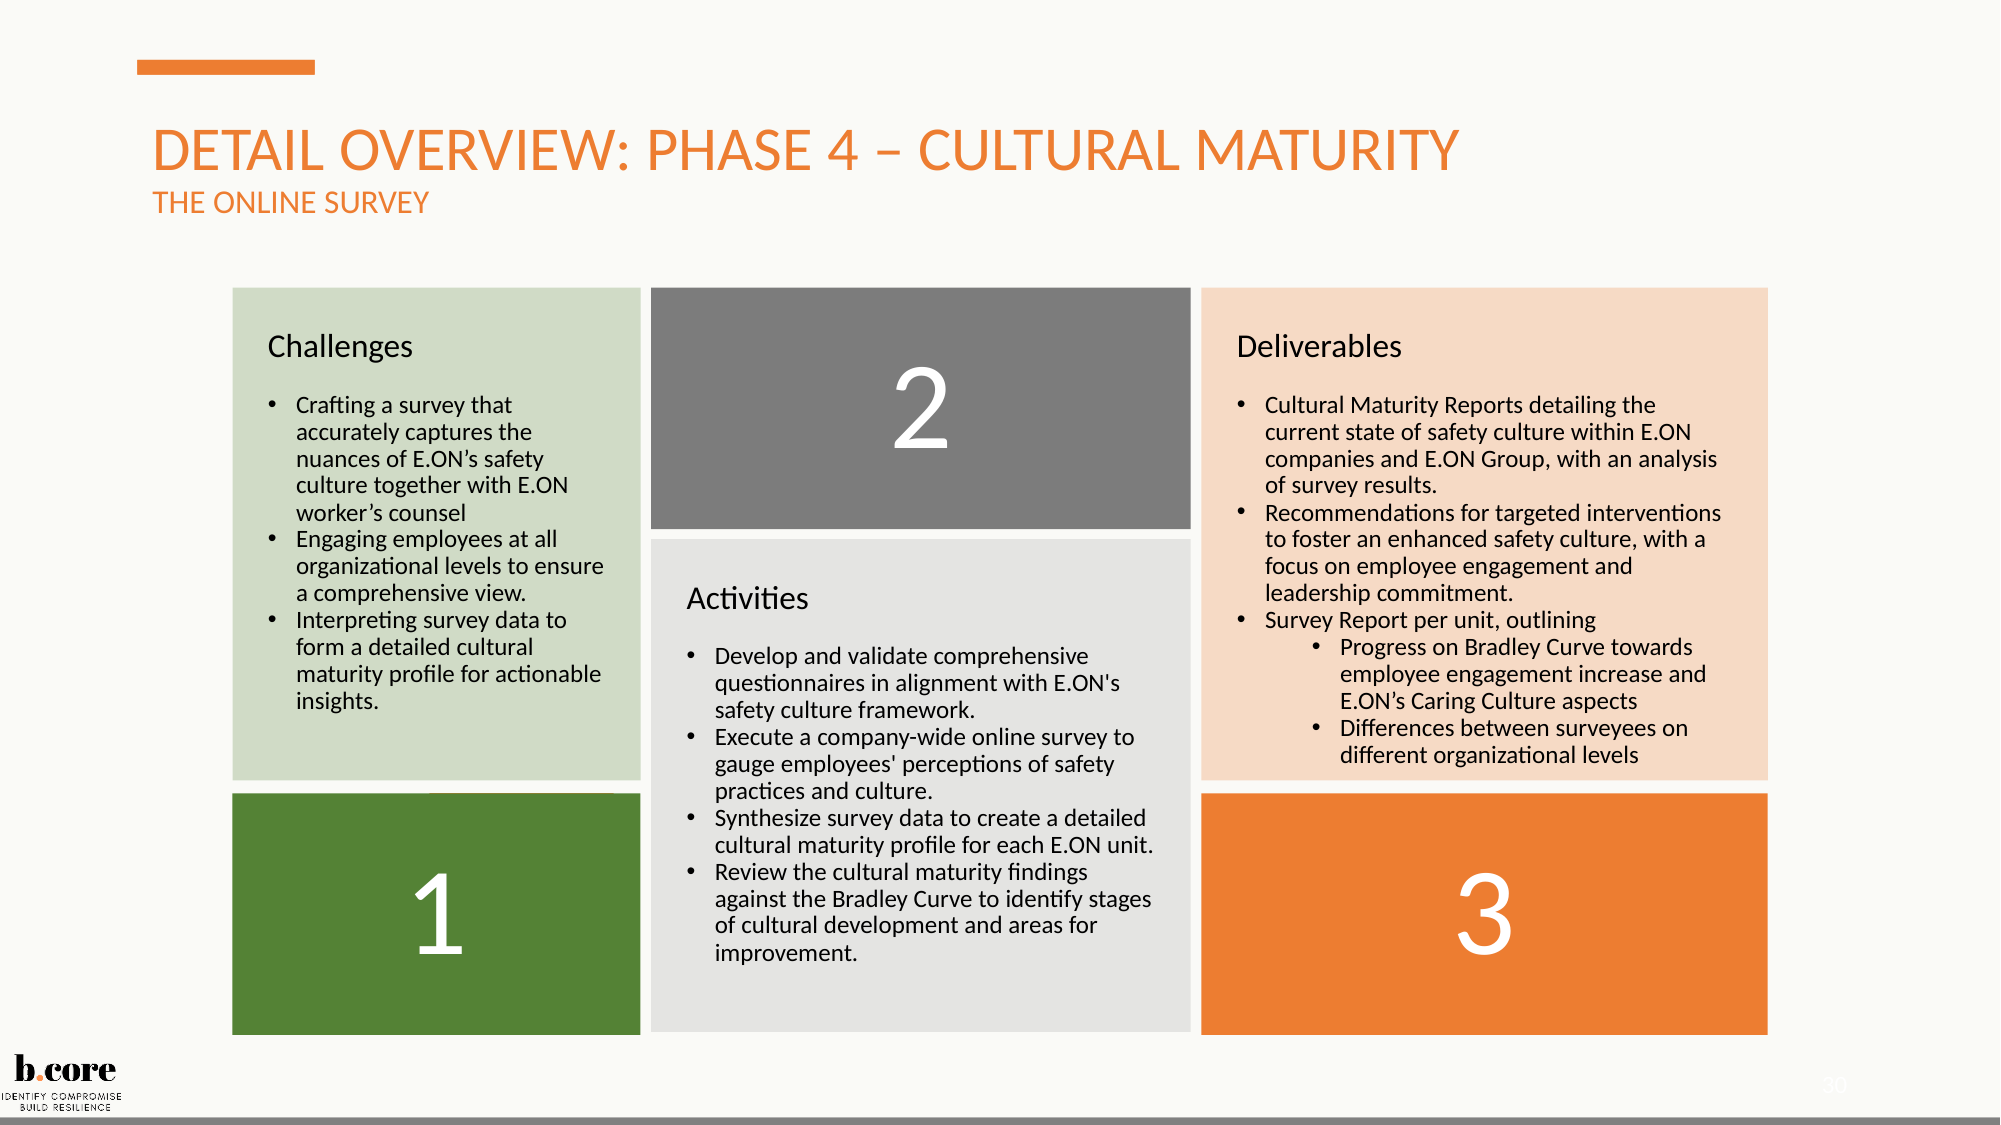

# Detail Overview: Phase 4 – Cultural Maturity The Online Survey
Challenges

Crafting a survey that accurately captures the nuances of E.ON’s safety culture together with E.ON worker’s counsel
Engaging employees at all organizational levels to ensure a comprehensive view.
Interpreting survey data to form a detailed cultural maturity profile for actionable insights.
1
2
Activities

Develop and validate comprehensive questionnaires in alignment with E.ON's safety culture framework.
Execute a company-wide online survey to gauge employees' perceptions of safety practices and culture.
Synthesize survey data to create a detailed cultural maturity profile for each E.ON unit.
Review the cultural maturity findings against the Bradley Curve to identify stages of cultural development and areas for improvement.
Deliverables

Cultural Maturity Reports detailing the current state of safety culture within E.ON companies and E.ON Group, with an analysis of survey results.
Recommendations for targeted interventions to foster an enhanced safety culture, with a focus on employee engagement and leadership commitment.
Survey Report per unit, outlining
Progress on Bradley Curve towards employee engagement increase and E.ON’s Caring Culture aspects
Differences between surveyees on different organizational levels
3

30